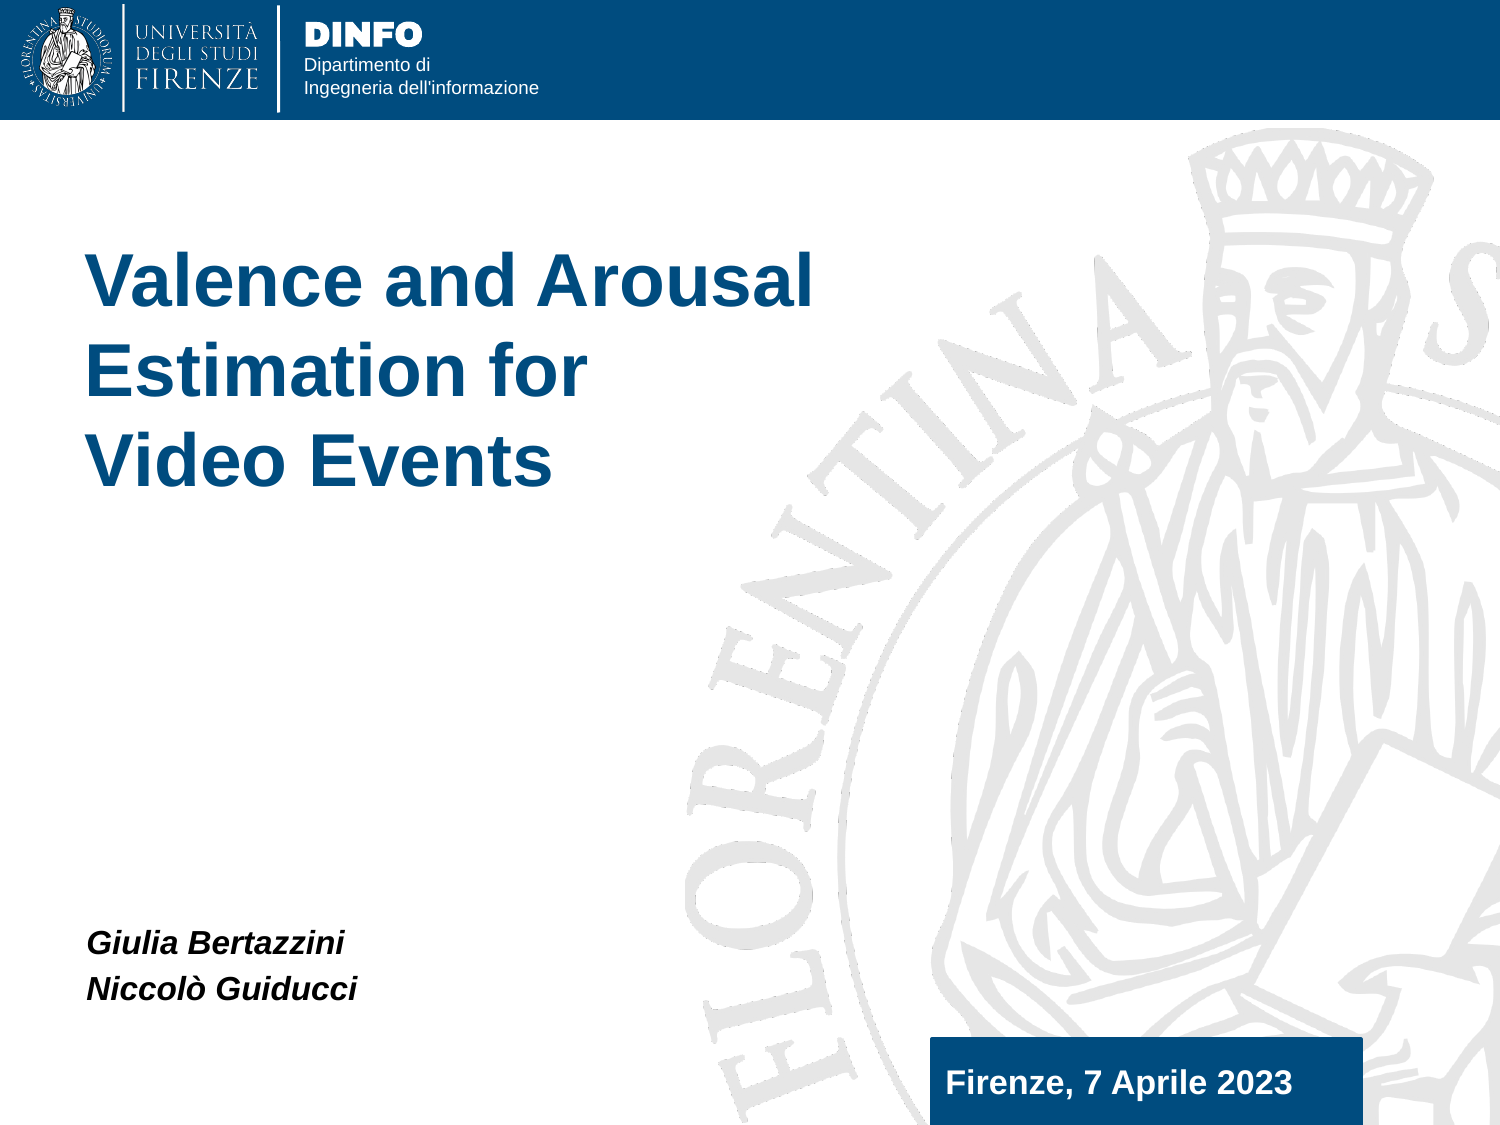

Valence and Arousal
Estimation for
Video Events
Giulia Bertazzini
Niccolò Guiducci
Firenze, 7 Aprile 2023